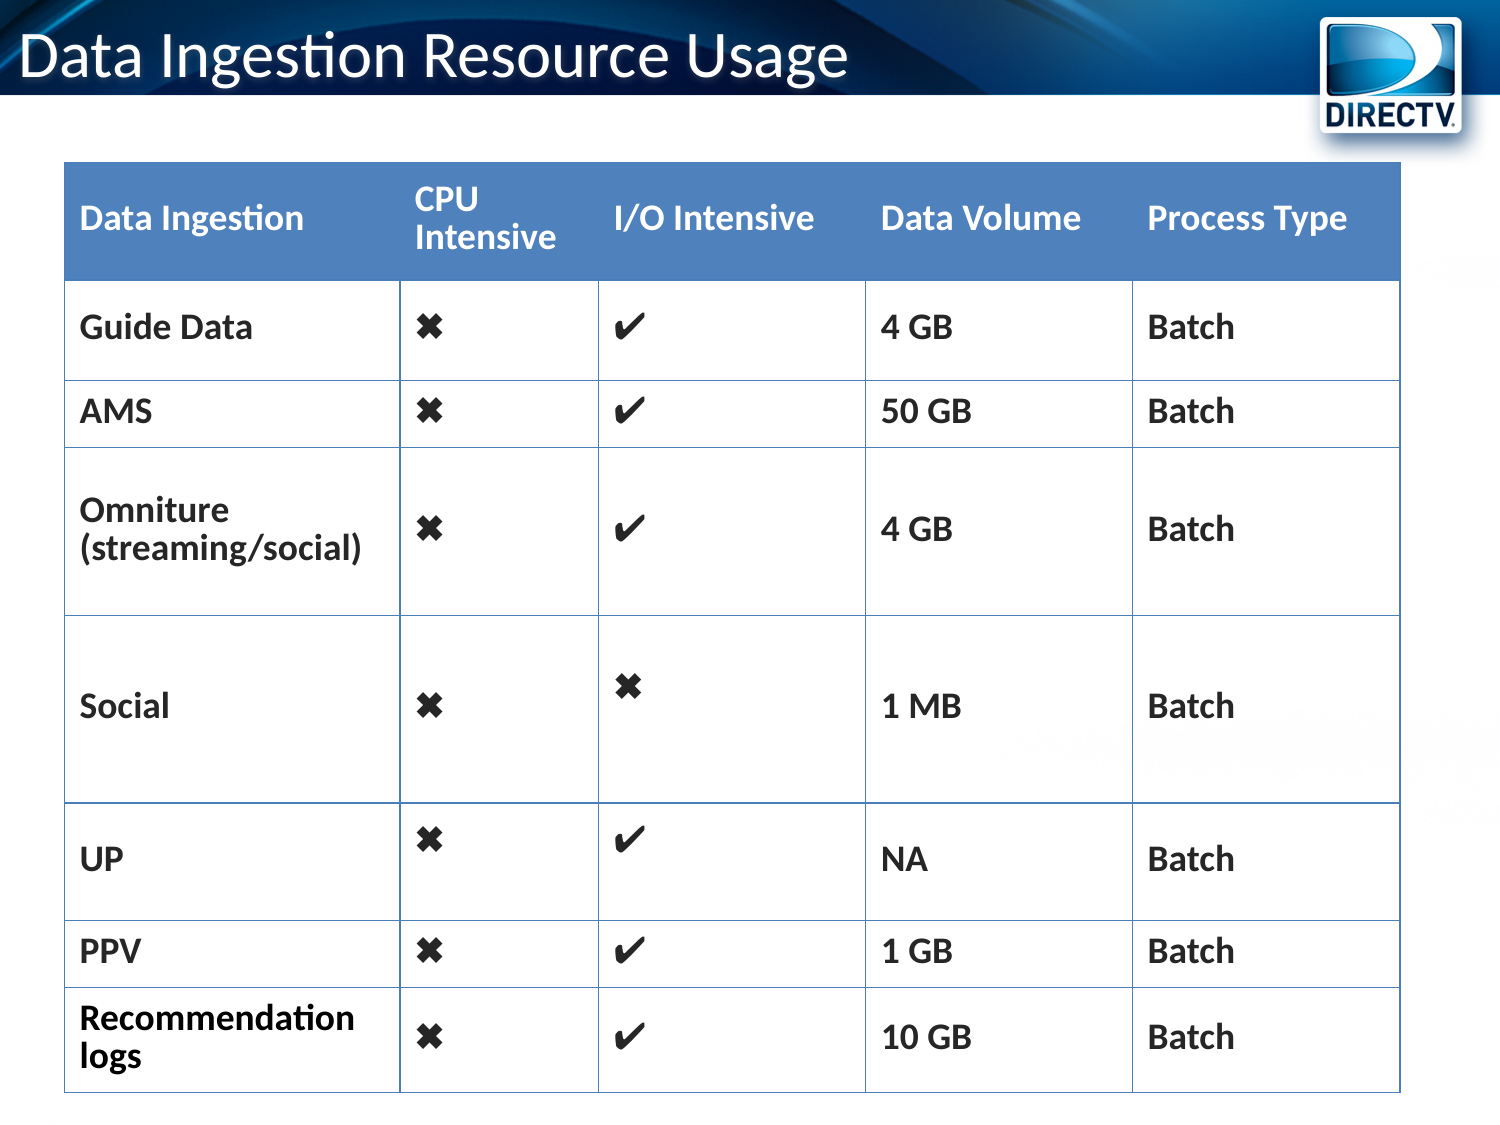

Data Ingestion Resource Usage
| Data Ingestion | CPU Intensive | I/O Intensive | Data Volume | Process Type |
| --- | --- | --- | --- | --- |
| Guide Data | ✖ | ✔ | 4 GB | Batch |
| AMS | ✖ | ✔ | 50 GB | Batch |
| Omniture (streaming/social) | ✖ | ✔ | 4 GB | Batch |
| Social | ✖ | ✖ | 1 MB | Batch |
| UP | ✖ | ✔ | NA | Batch |
| PPV | ✖ | ✔ | 1 GB | Batch |
| Recommendation logs | ✖ | ✔ | 10 GB | Batch |